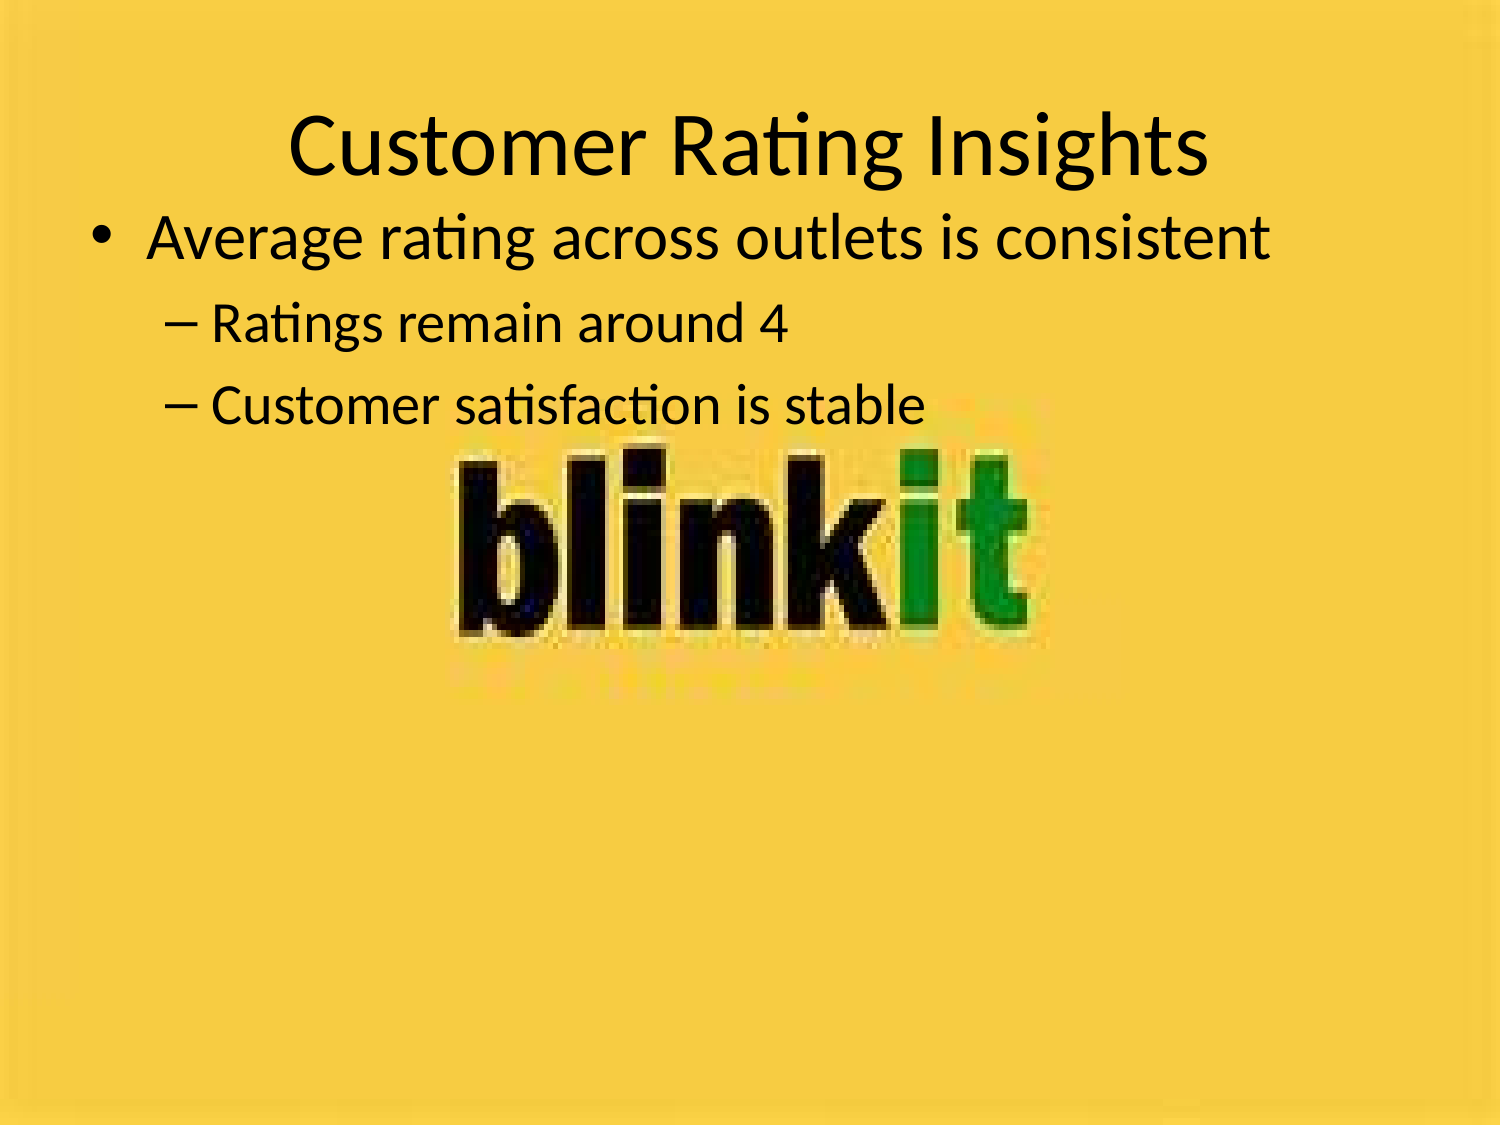

# Customer Rating Insights
Average rating across outlets is consistent
Ratings remain around 4
Customer satisfaction is stable